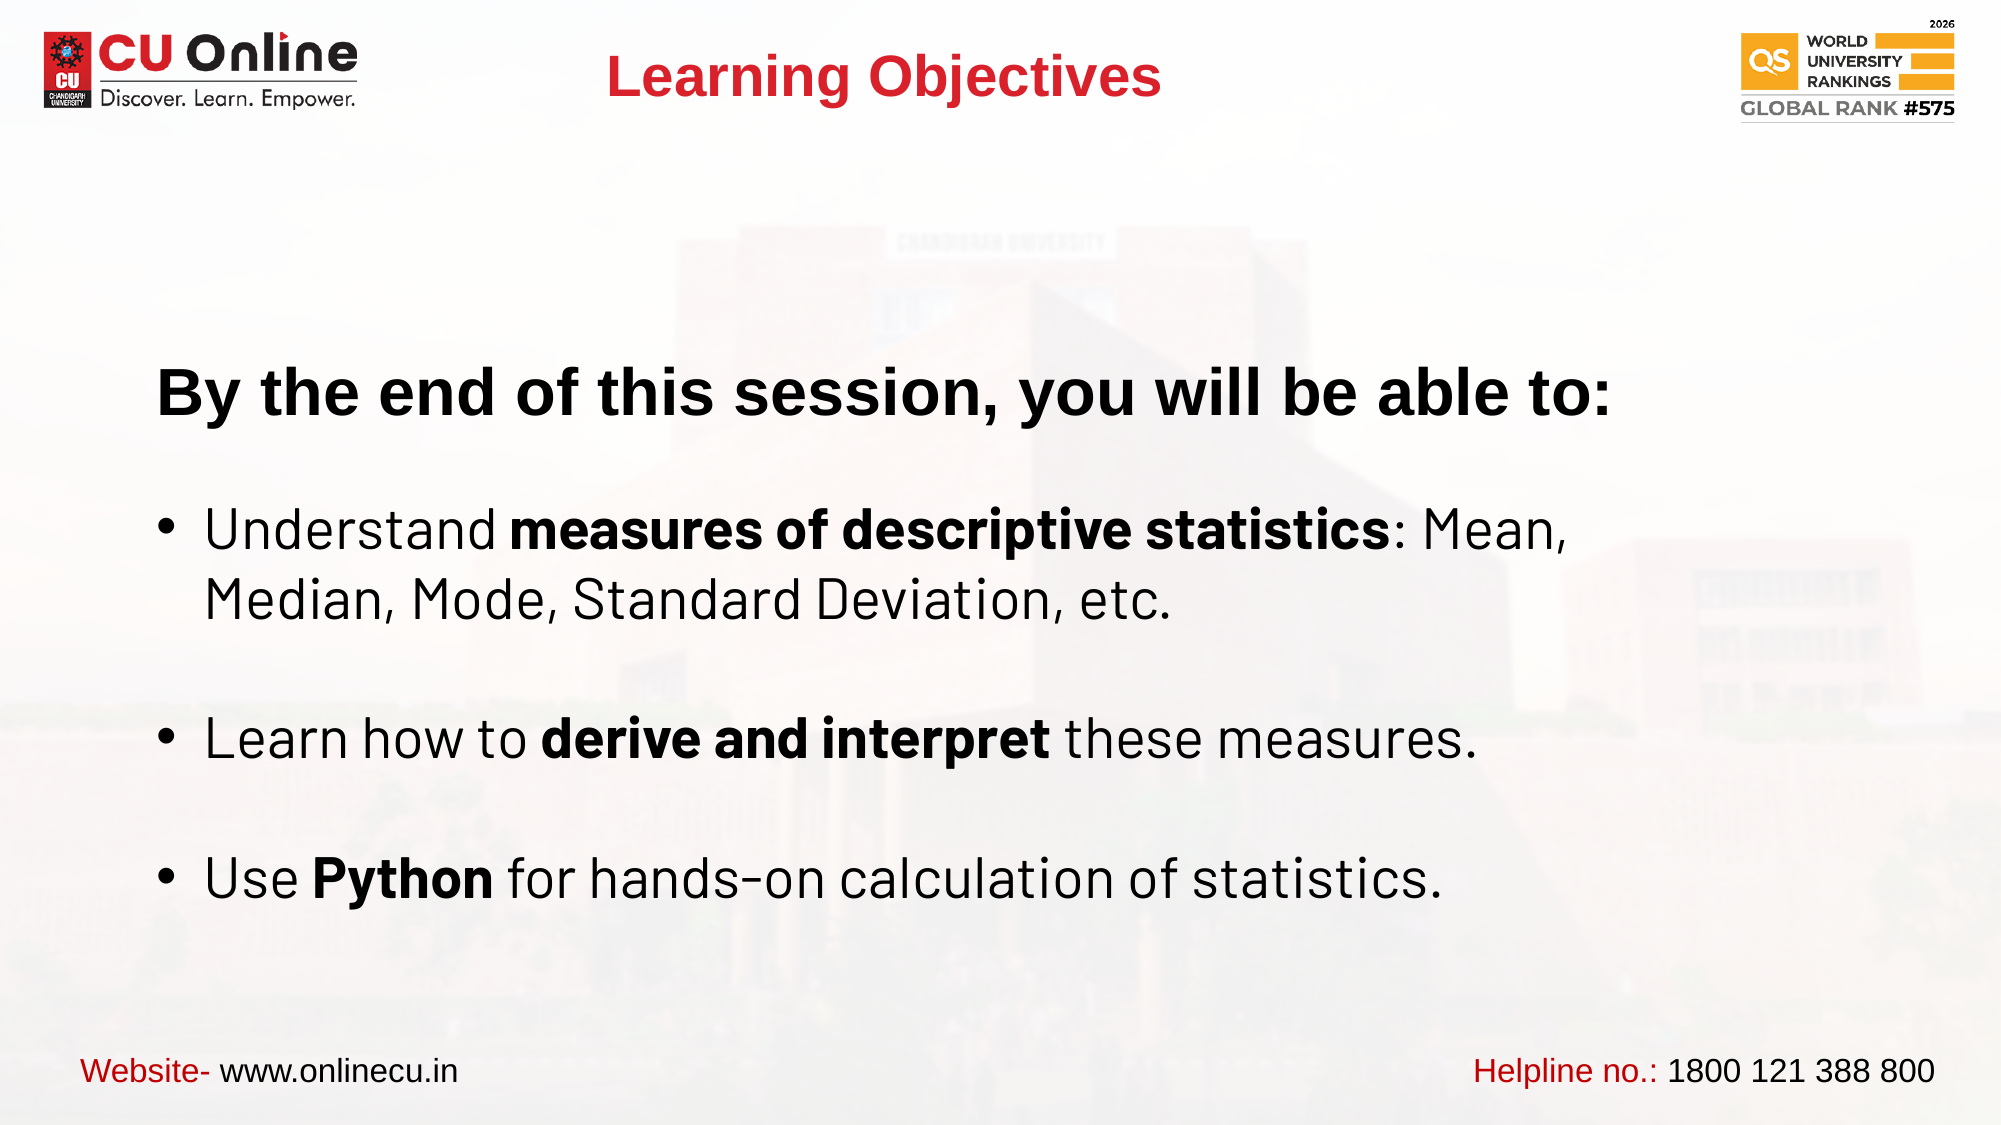

Learning Objectives
By the end of this session, you will be able to:

Understand measures of descriptive statistics: Mean, Median, Mode, Standard Deviation, etc.

Learn how to derive and interpret these measures.

Use Python for hands-on calculation of statistics.